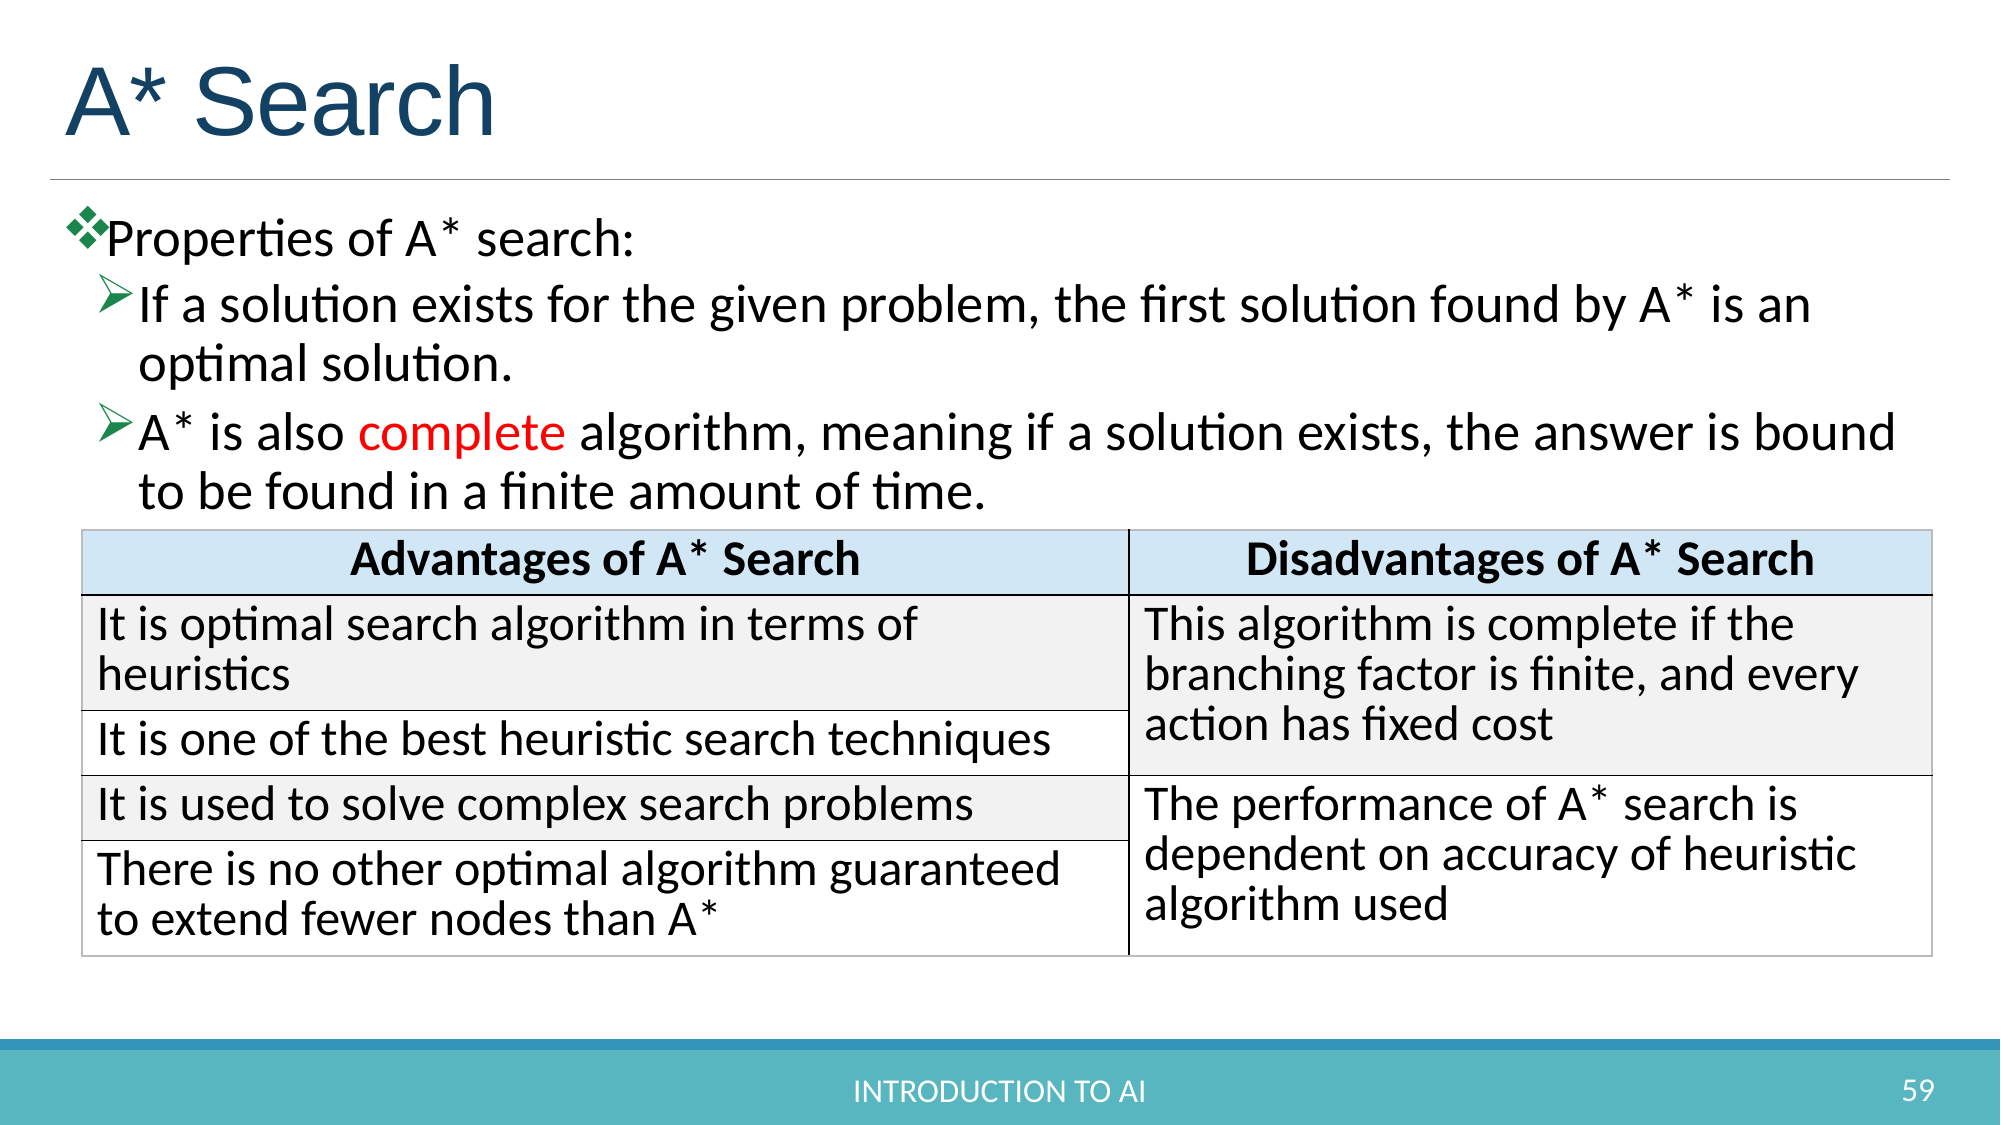

# A* Search
Properties of A* search:
If a solution exists for the given problem, the first solution found by A* is an optimal solution.
A* is also complete algorithm, meaning if a solution exists, the answer is bound to be found in a finite amount of time.

| Advantages of A\* Search | Disadvantages of A\* Search |
| --- | --- |
| It is optimal search algorithm in terms of heuristics | This algorithm is complete if the branching factor is finite, and every action has fixed cost |
| It is one of the best heuristic search techniques |  |
| It is used to solve complex search problems | The performance of A\* search is dependent on accuracy of heuristic algorithm used |
| There is no other optimal algorithm guaranteed to extend fewer nodes than A\* |  |

59
Introduction to AI